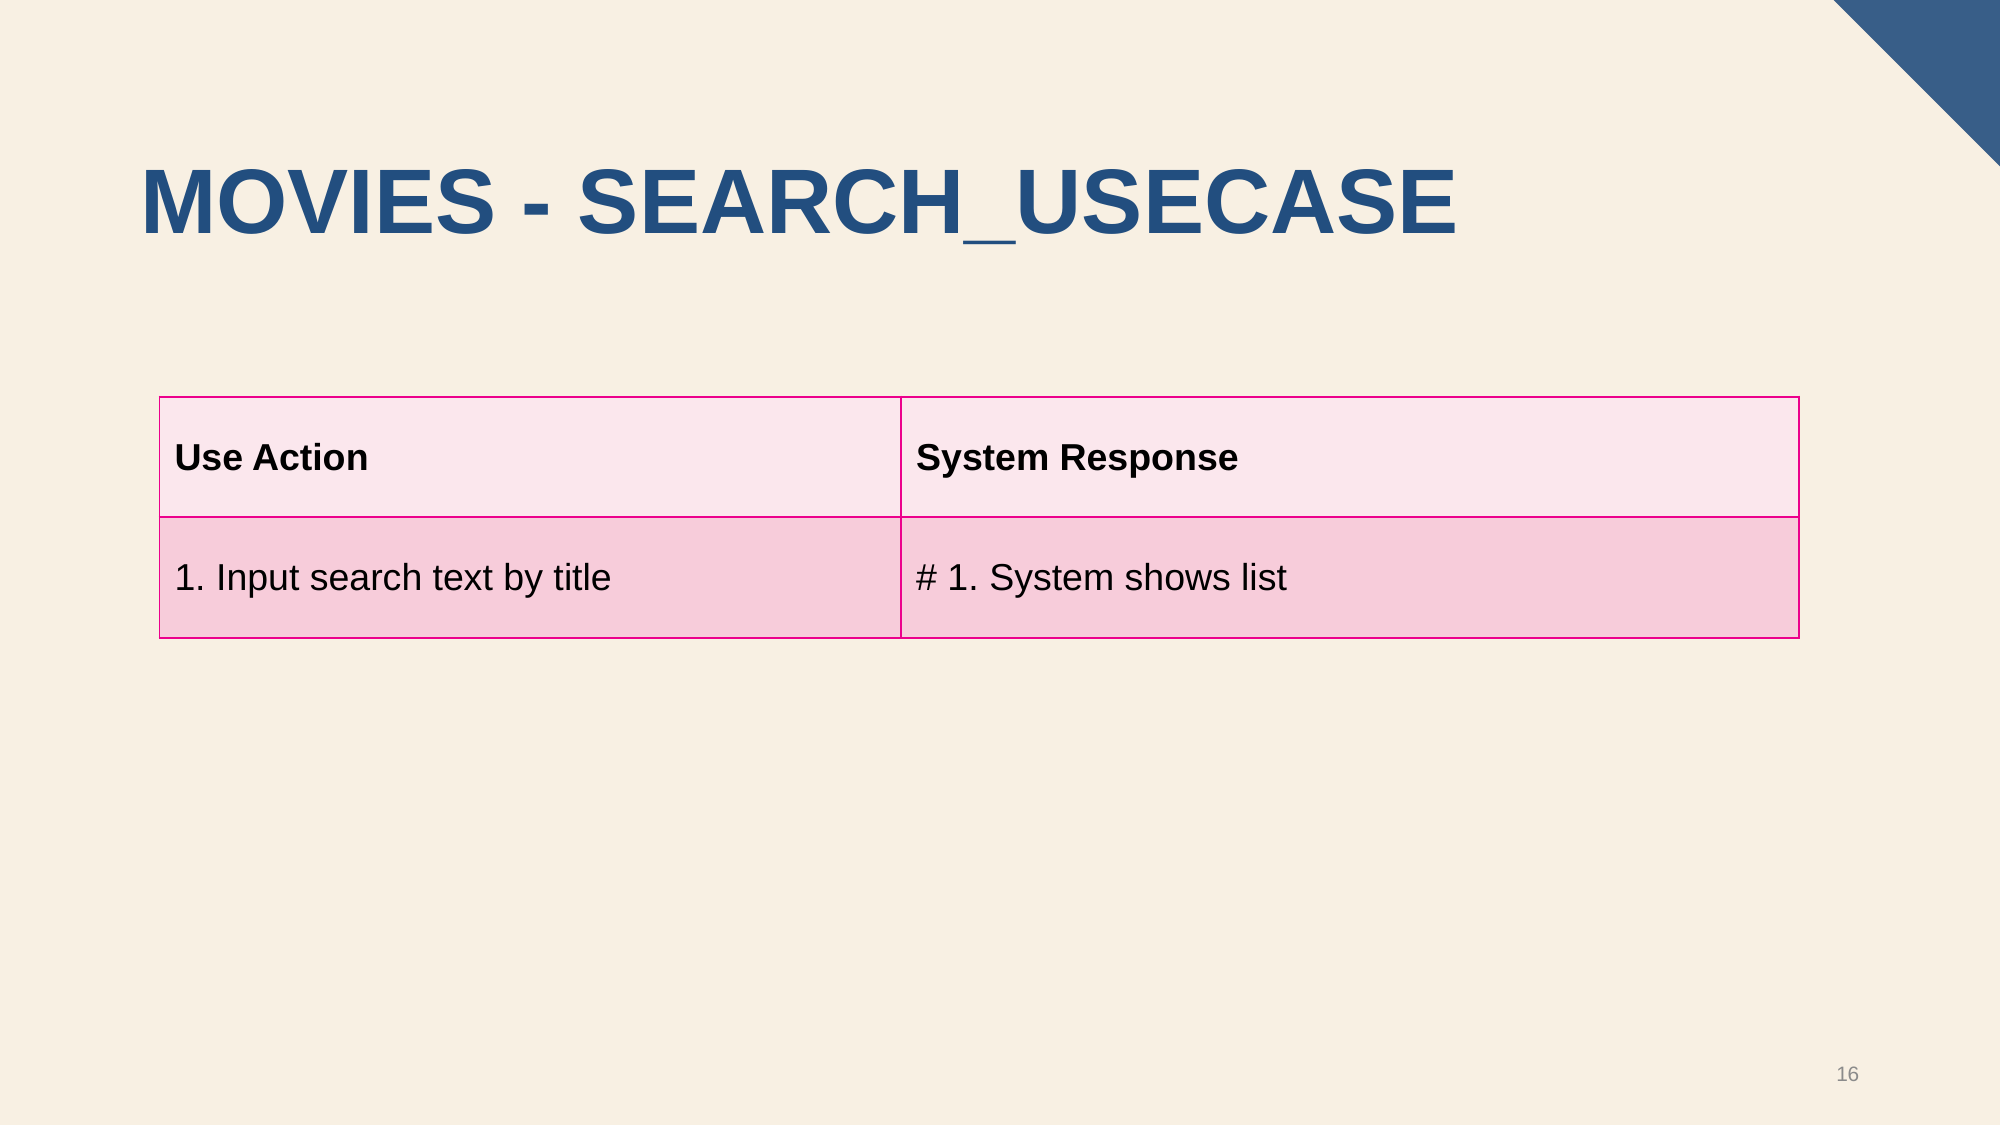

# Movies - SEARCH_USECASE
| Use Action | System Response |
| --- | --- |
| 1. Input search text by title | # 1. System shows list |
16